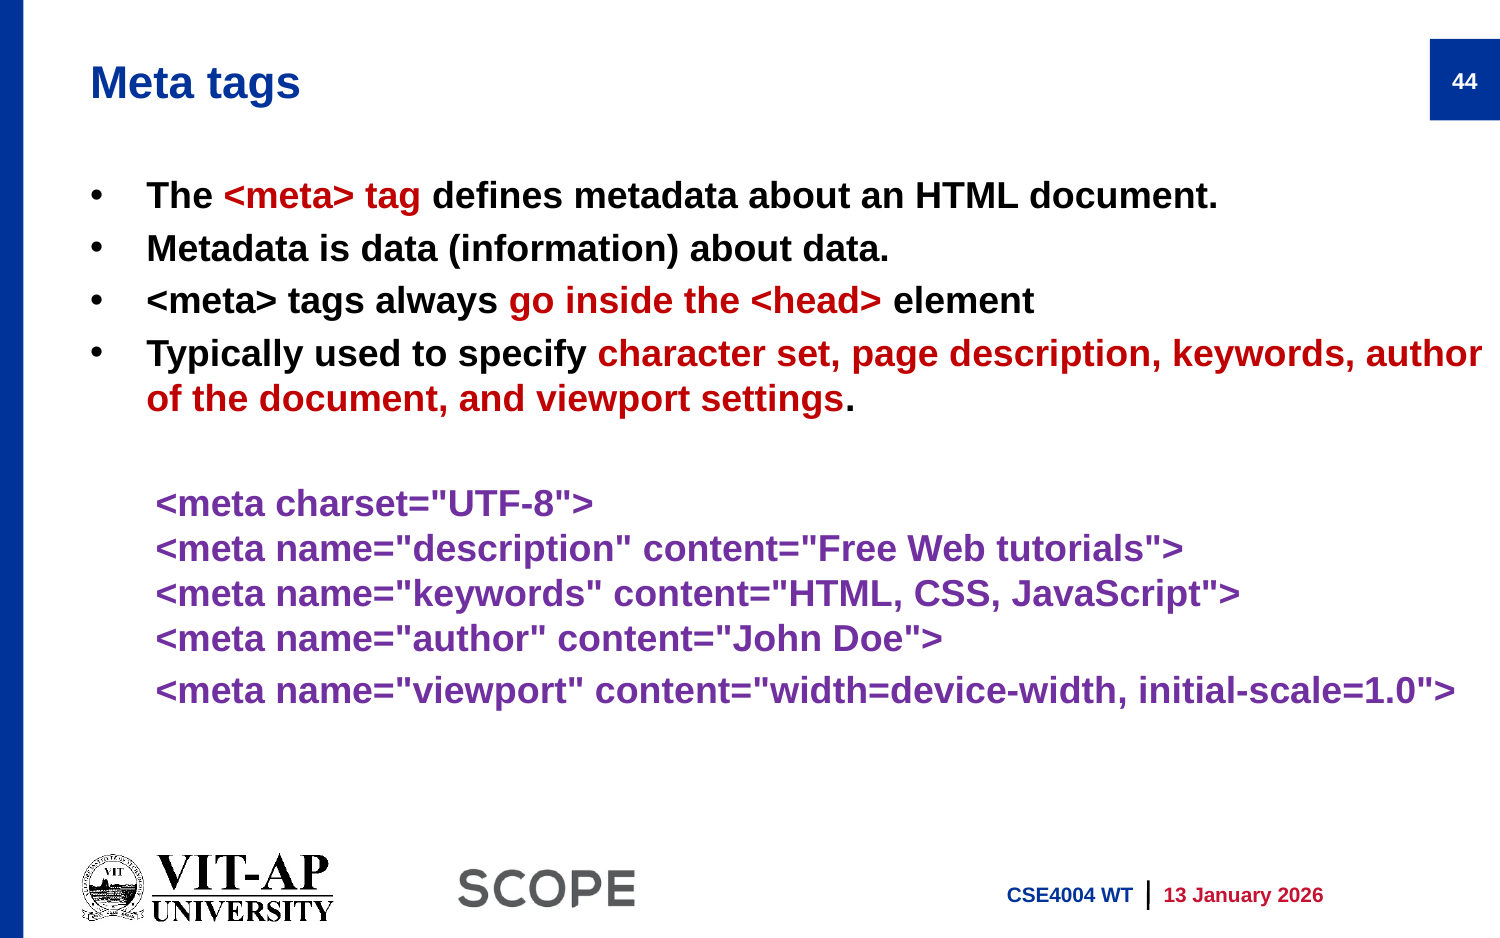

# Meta tags
44
The <meta> tag defines metadata about an HTML document.
Metadata is data (information) about data.
<meta> tags always go inside the <head> element
Typically used to specify character set, page description, keywords, author of the document, and viewport settings.

<meta charset="UTF-8">
<meta name="description" content="Free Web tutorials">
<meta name="keywords" content="HTML, CSS, JavaScript">
<meta name="author" content="John Doe">
<meta name="viewport" content="width=device-width, initial-scale=1.0">
CSE4004 WT
13 January 2026